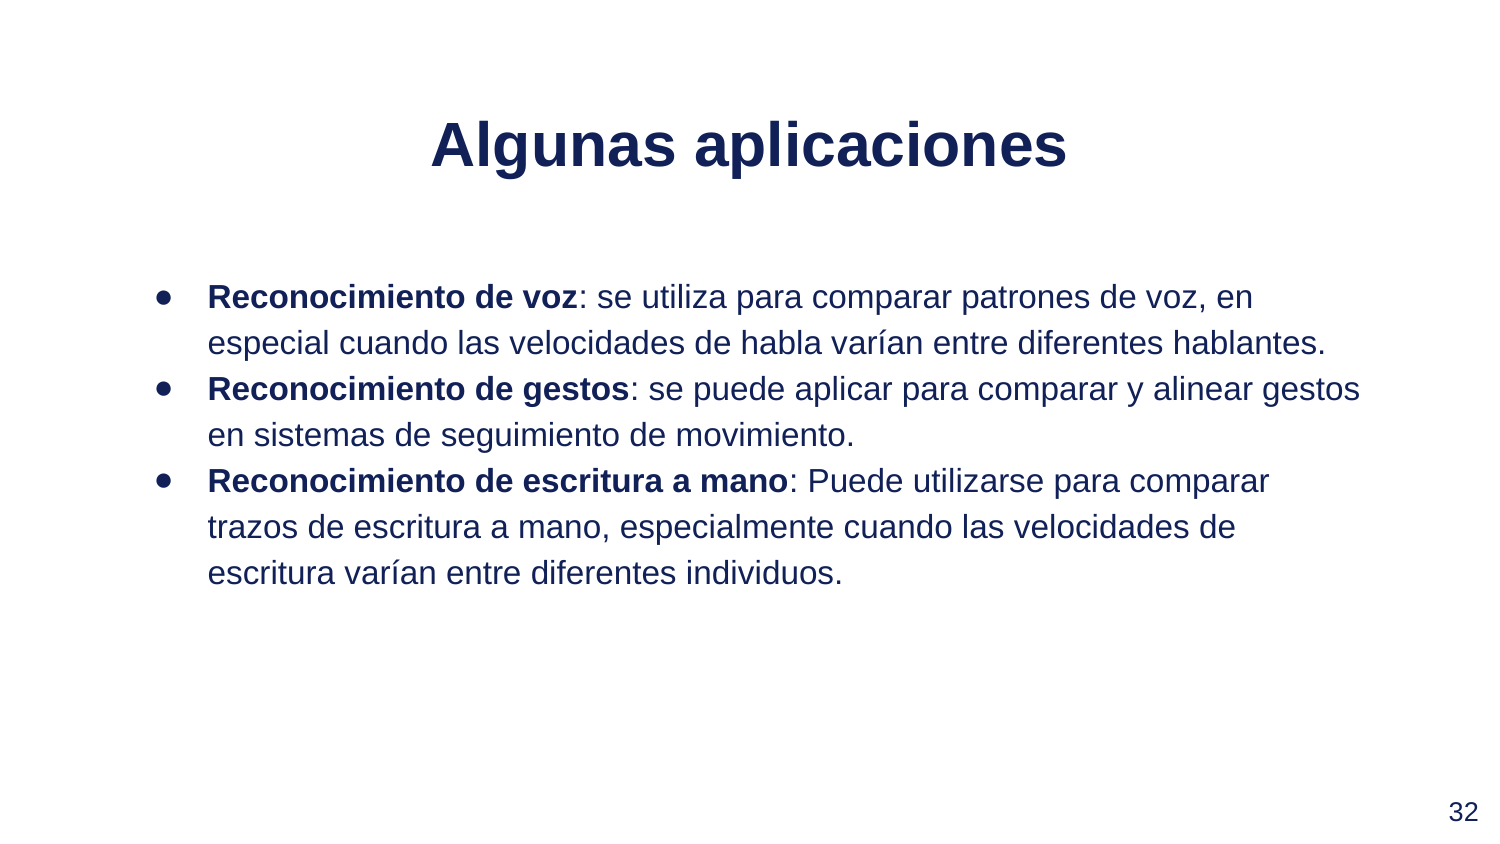

Algunas aplicaciones
Reconocimiento de voz: se utiliza para comparar patrones de voz, en especial cuando las velocidades de habla varían entre diferentes hablantes.
Reconocimiento de gestos: se puede aplicar para comparar y alinear gestos en sistemas de seguimiento de movimiento.
Reconocimiento de escritura a mano: Puede utilizarse para comparar trazos de escritura a mano, especialmente cuando las velocidades de escritura varían entre diferentes individuos.
32